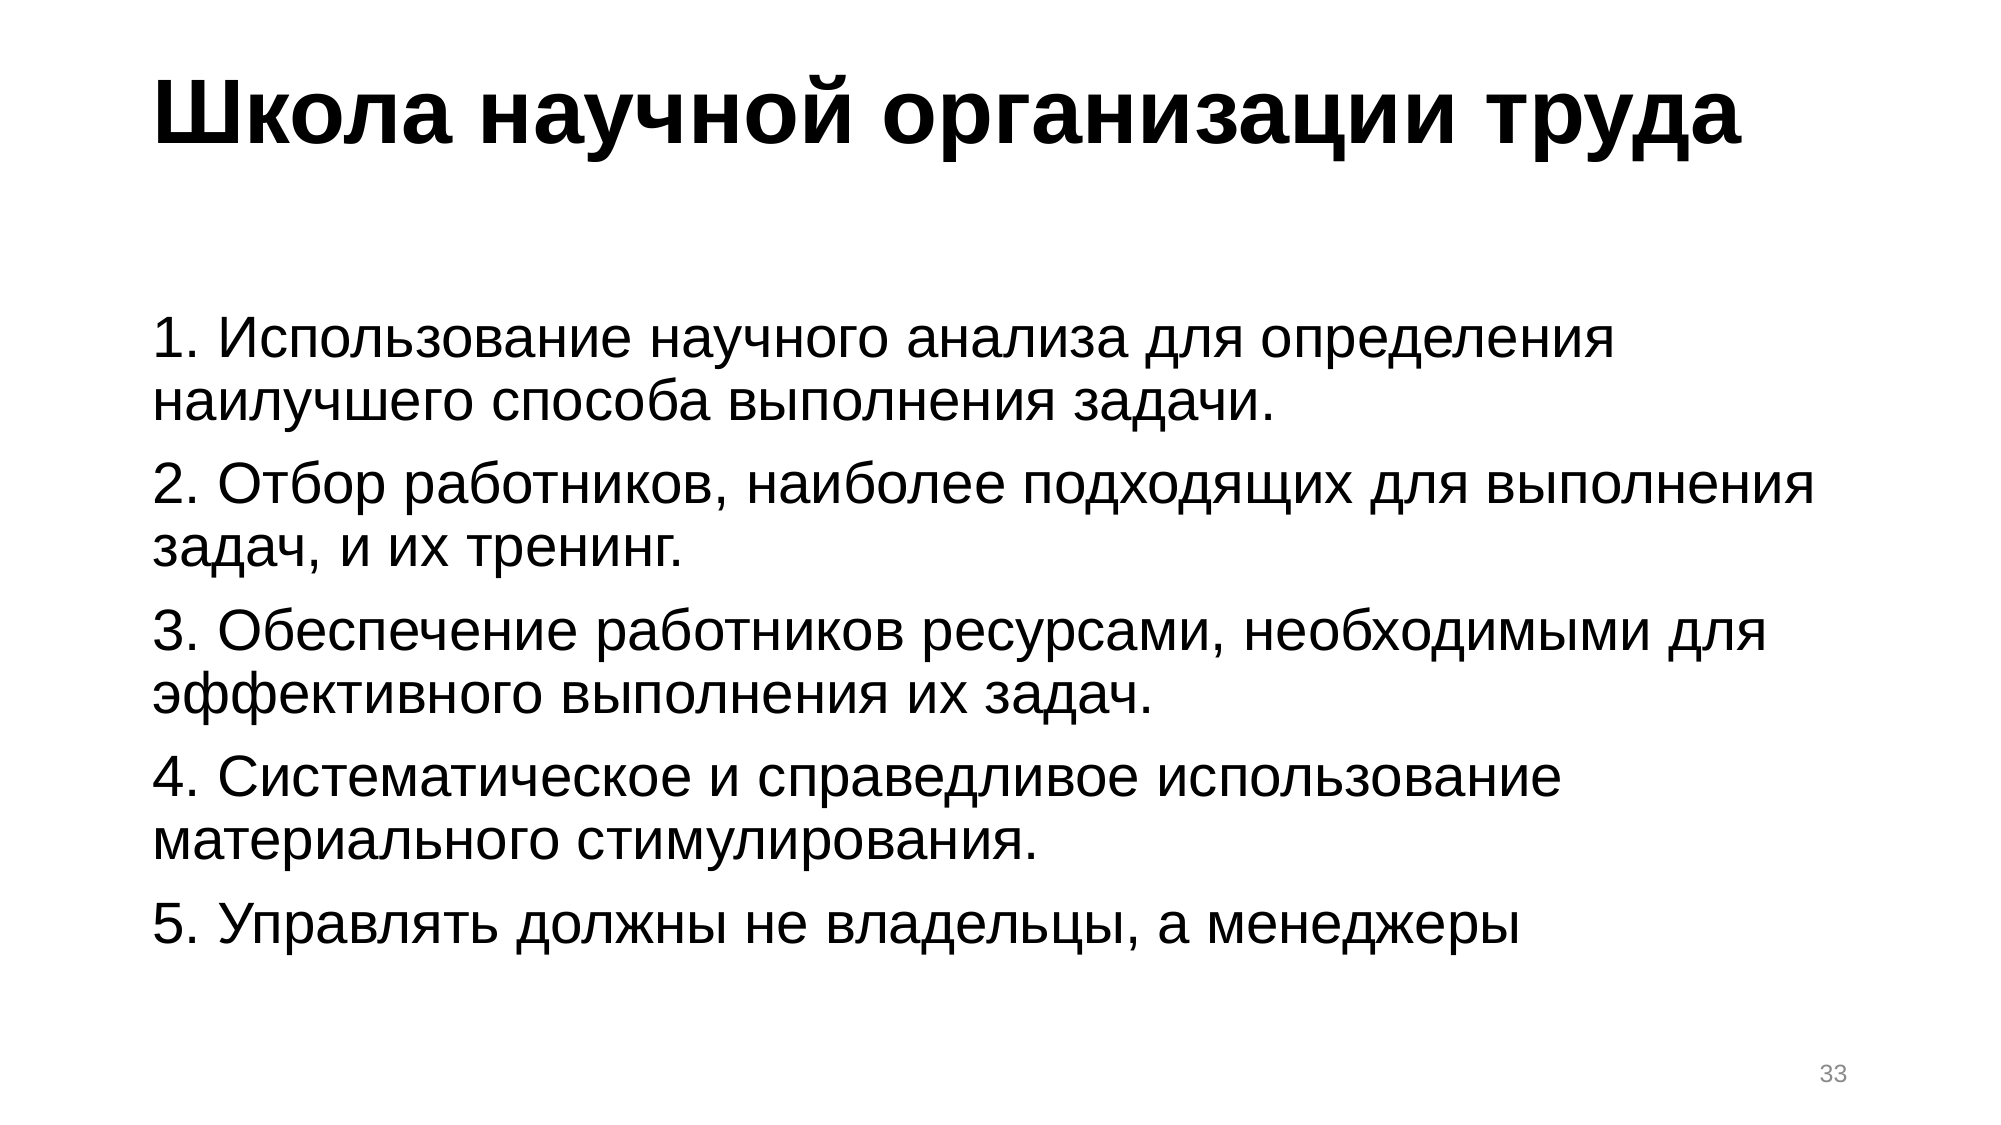

# Школа научной организации труда
1. Использование научного анализа для определения наилучшего способа выполнения задачи.
2. Отбор работников, наиболее подходящих для выполнения задач, и их тренинг.
3. Обеспечение работников ресурсами, необходимыми для эффективного выполнения их задач.
4. Систематическое и справедливое использование материального стимулирования.
5. Управлять должны не владельцы, а менеджеры

33